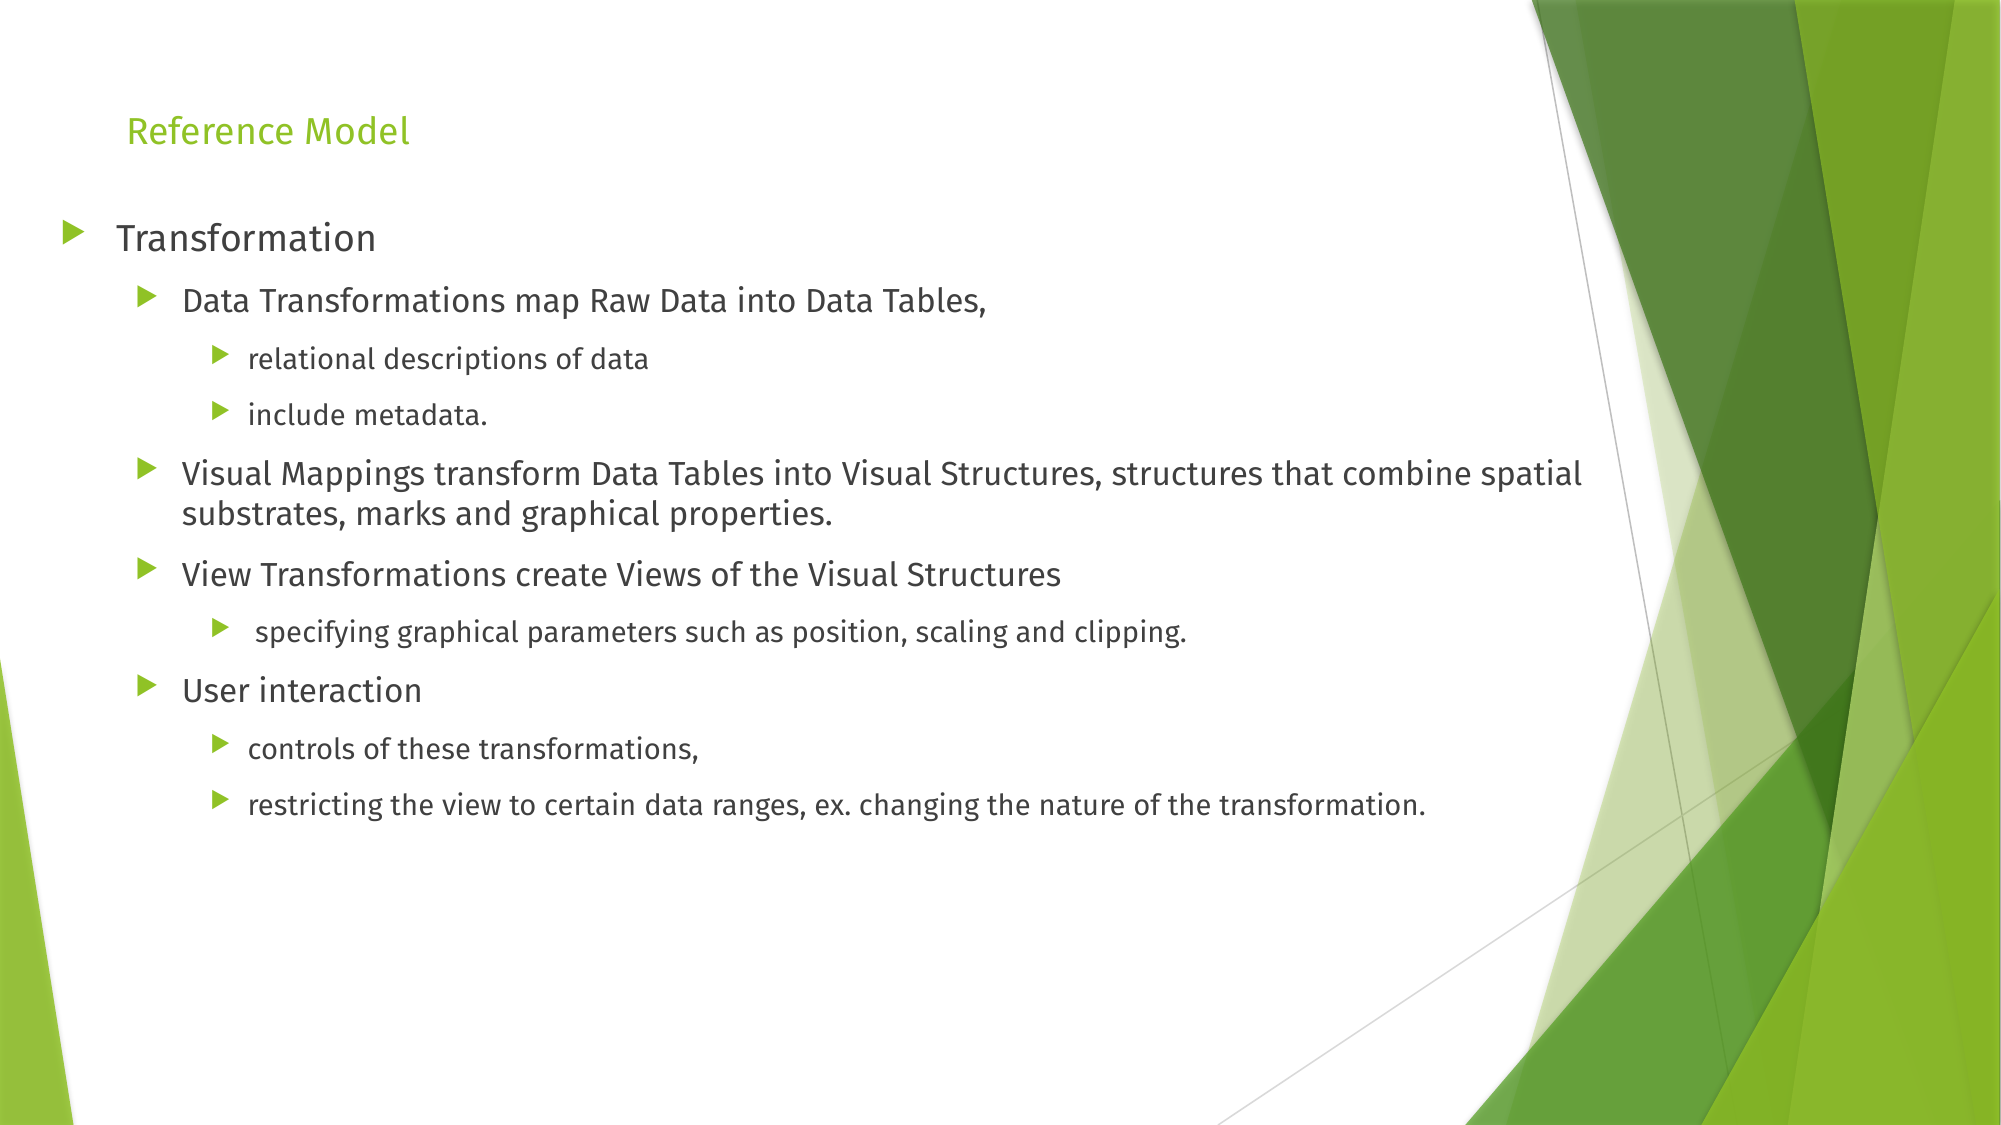

# Reference Model
Transformation
Data Transformations map Raw Data into Data Tables,
relational descriptions of data
include metadata.
Visual Mappings transform Data Tables into Visual Structures, structures that combine spatial substrates, marks and graphical properties.
View Transformations create Views of the Visual Structures
 specifying graphical parameters such as position, scaling and clipping.
User interaction
controls of these transformations,
restricting the view to certain data ranges, ex. changing the nature of the transformation.